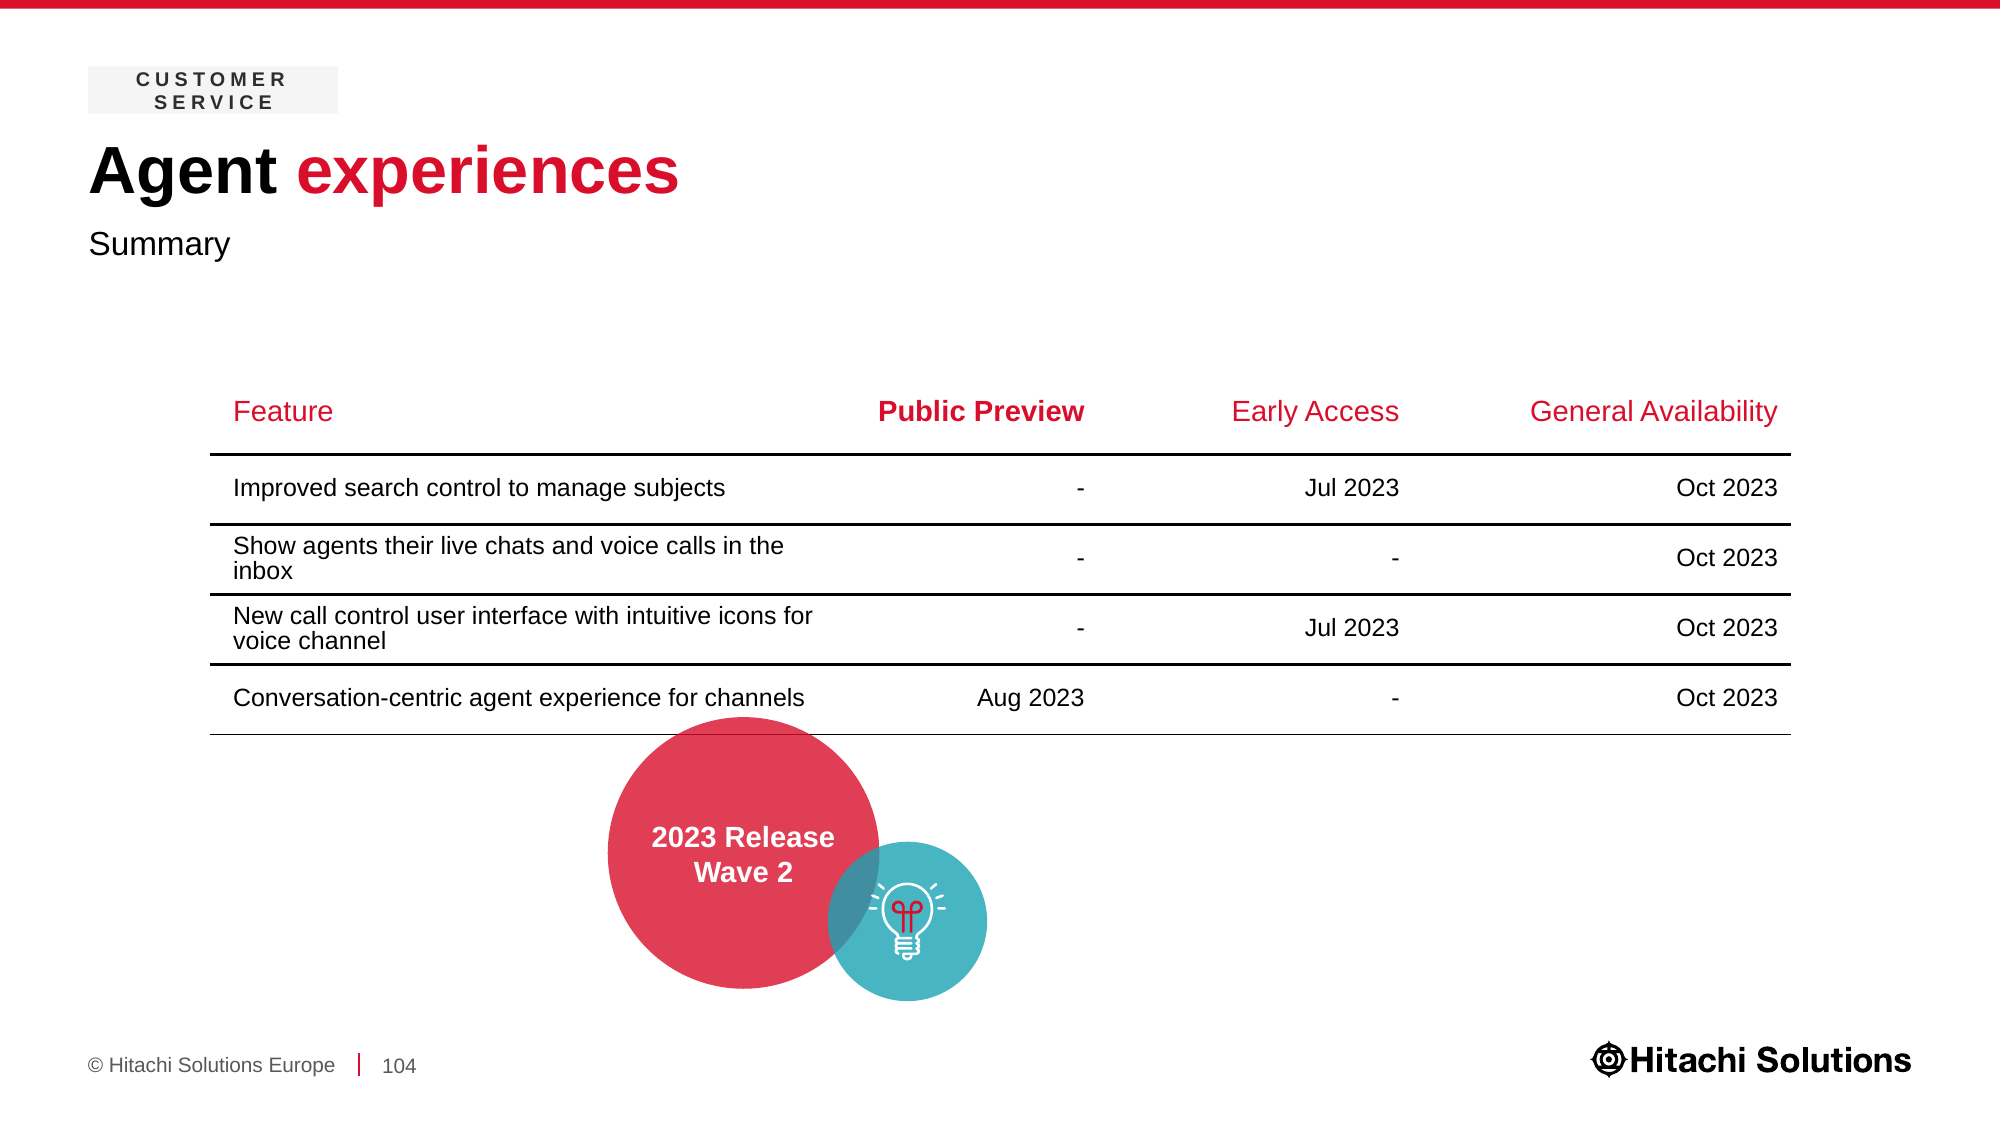

Customer service
# Agent experiences
Summary
| Feature | Public Preview | Early Access | General Availability |
| --- | --- | --- | --- |
| Improved search control to manage subjects | - | Jul 2023 | Oct 2023 |
| Show agents their live chats and voice calls in the inbox | - | - | Oct 2023 |
| New call control user interface with intuitive icons for voice channel | - | Jul 2023 | Oct 2023 |
| Conversation-centric agent experience for channels | Aug 2023 | - | Oct 2023 |
2023 Release Wave 2